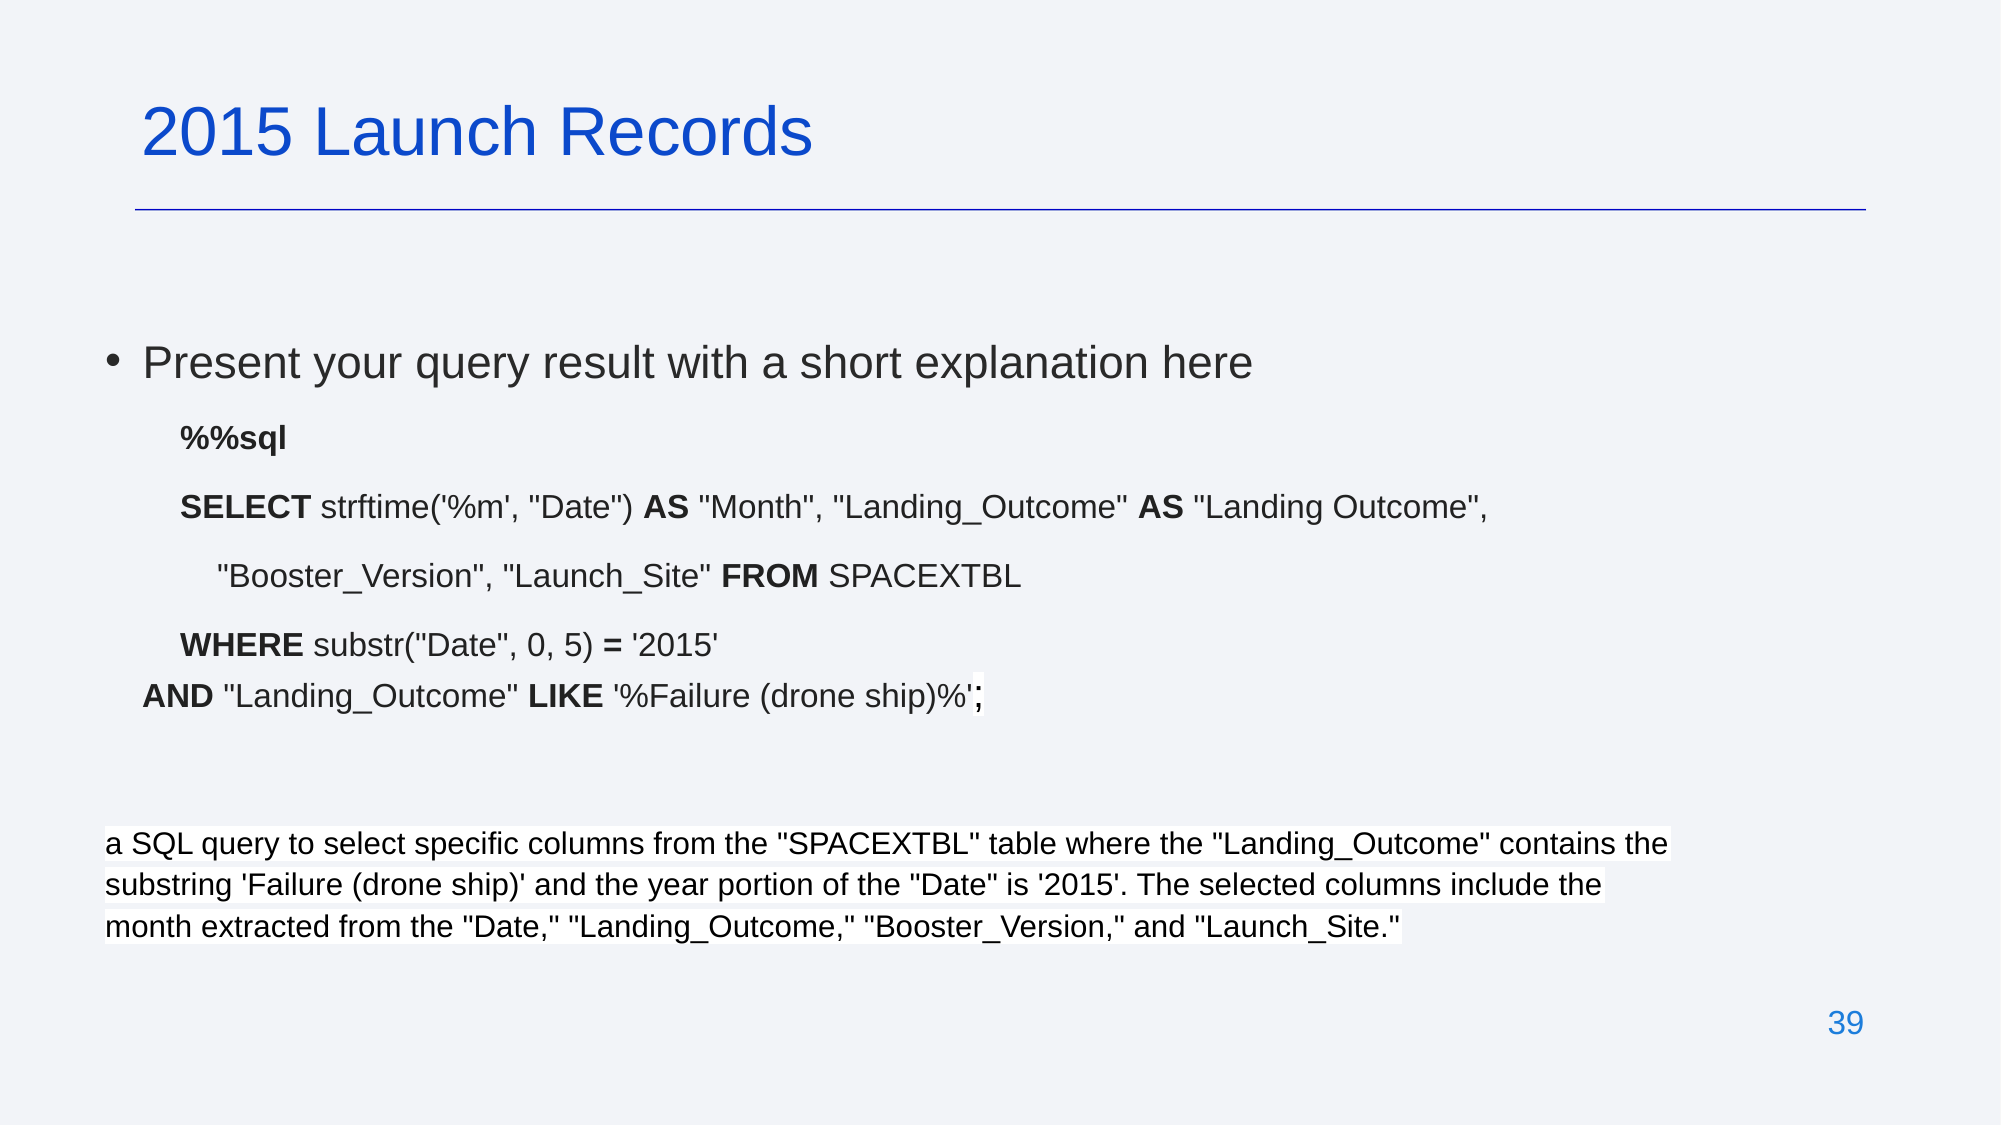

2015 Launch Records

Present your query result with a short explanation here
%%sql
SELECT strftime('%m', "Date") AS "Month", "Landing_Outcome" AS "Landing Outcome",
    "Booster_Version", "Launch_Site" FROM SPACEXTBL
WHERE substr("Date", 0, 5) = '2015'
    AND "Landing_Outcome" LIKE '%Failure (drone ship)%';
a SQL query to select specific columns from the "SPACEXTBL" table where the "Landing_Outcome" contains the substring 'Failure (drone ship)' and the year portion of the "Date" is '2015'. The selected columns include the month extracted from the "Date," "Landing_Outcome," "Booster_Version," and "Launch_Site."

39